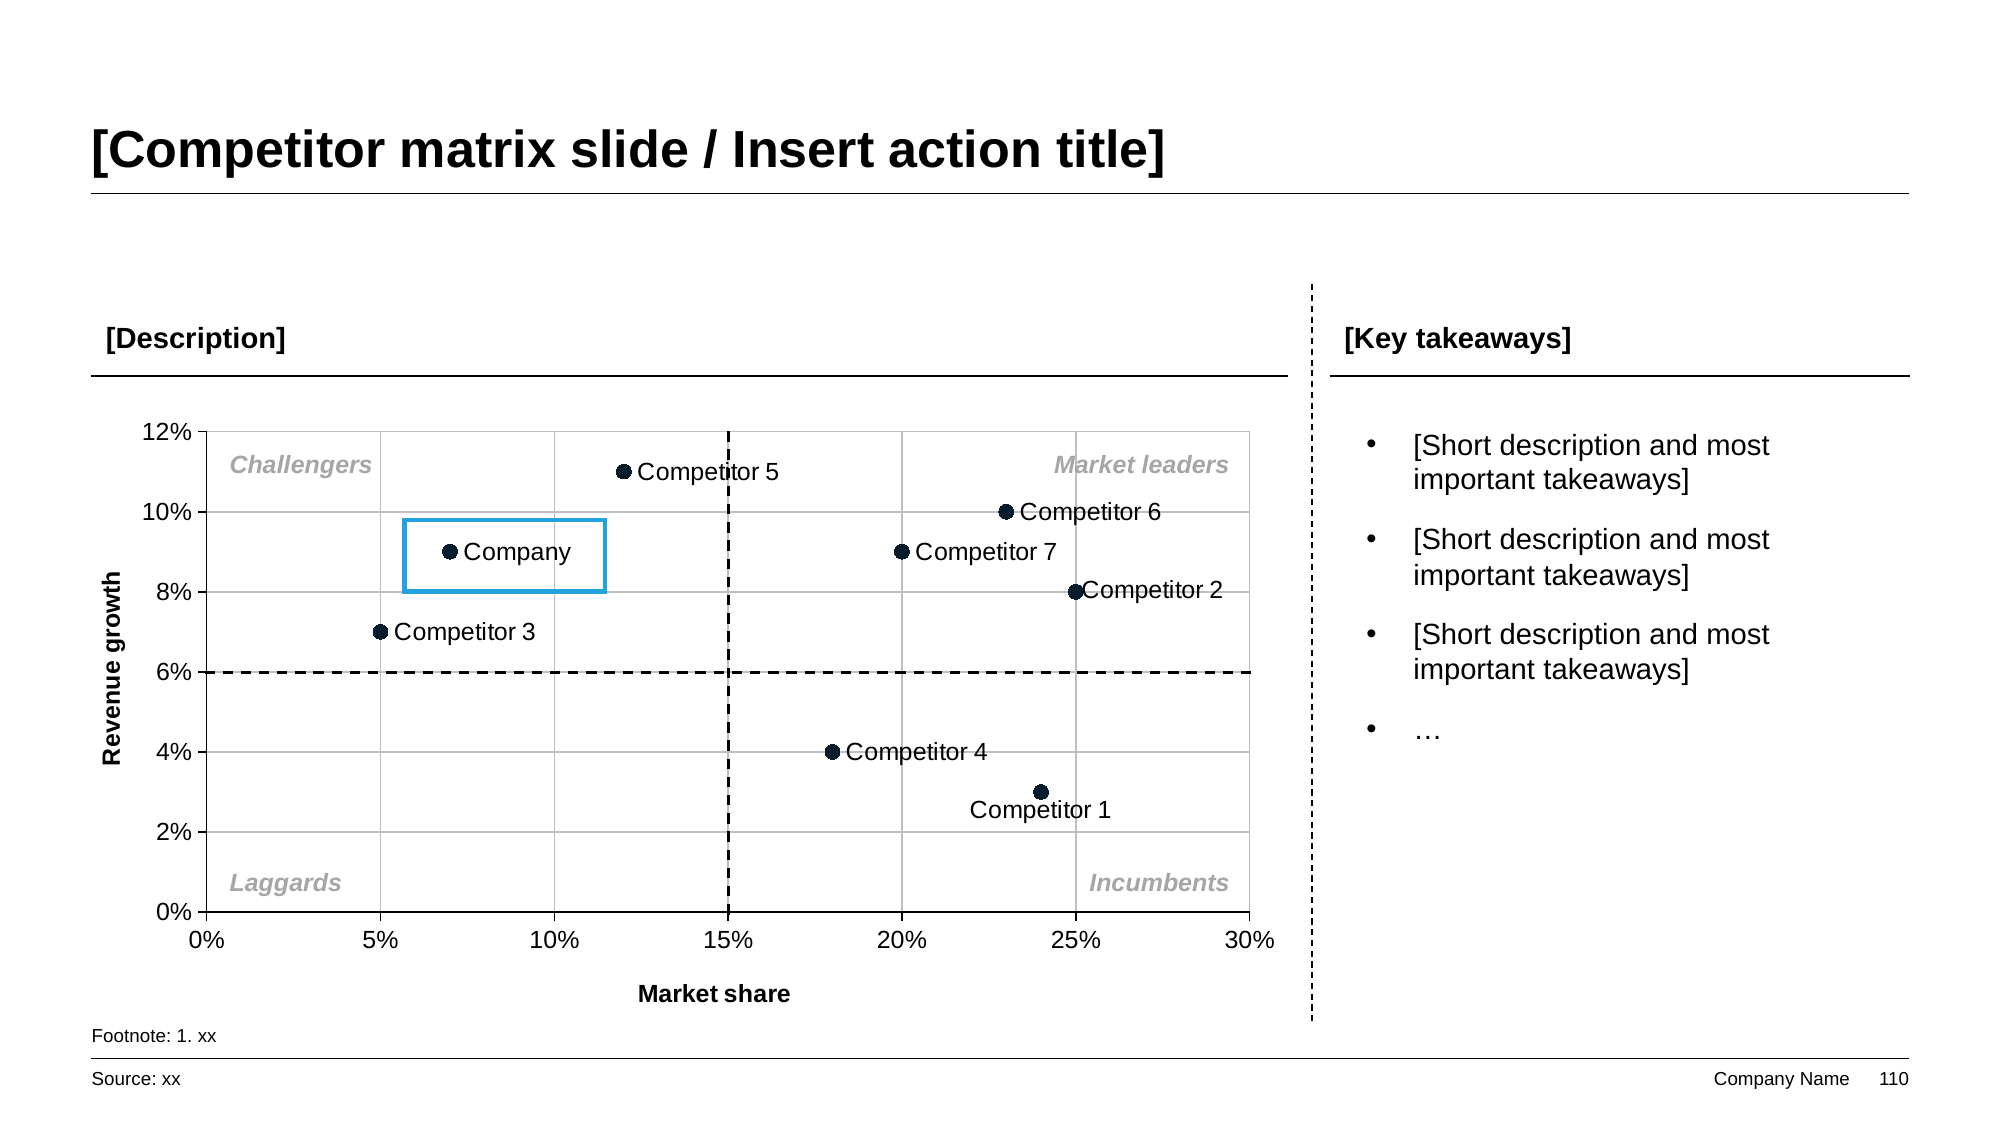

# [Competitor matrix slide / Insert action title]

[Description]
[Key takeaways]

### Chart

| Category | Growth rate |
|---|---|
[Short description and most important takeaways]
[Short description and most important takeaways]
[Short description and most important takeaways]
…
Challengers
Market leaders

Laggards
Incumbents
Footnote: 1. xx
Source: xx